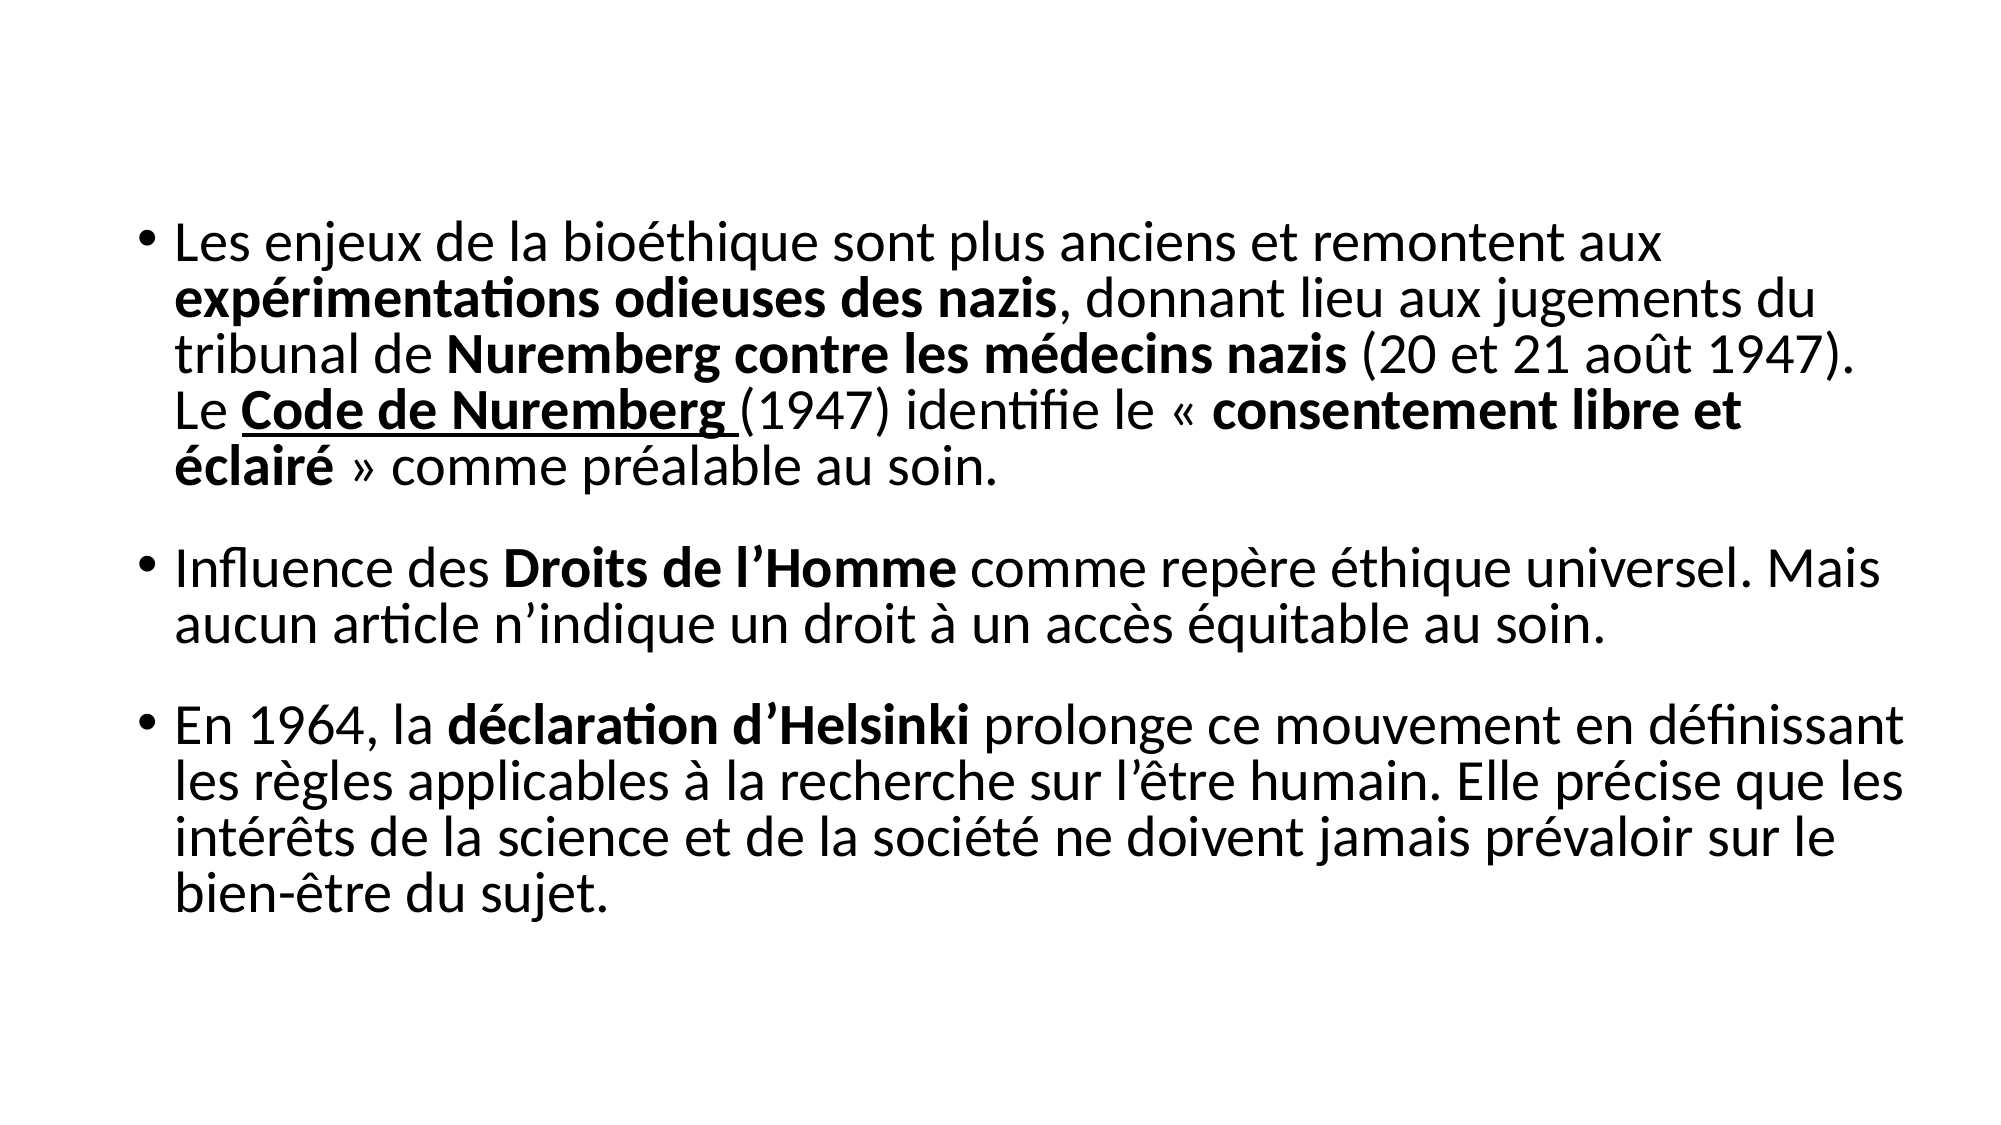

Les enjeux de la bioéthique sont plus anciens et remontent aux expérimentations odieuses des nazis, donnant lieu aux jugements du tribunal de Nuremberg contre les médecins nazis (20 et 21 août 1947). Le Code de Nuremberg (1947) identifie le « consentement libre et éclairé » comme préalable au soin.
Influence des Droits de l’Homme comme repère éthique universel. Mais aucun article n’indique un droit à un accès équitable au soin.
En 1964, la déclaration d’Helsinki prolonge ce mouvement en définissant les règles applicables à la recherche sur l’être humain. Elle précise que les intérêts de la science et de la société ne doivent jamais prévaloir sur le bien-être du sujet.